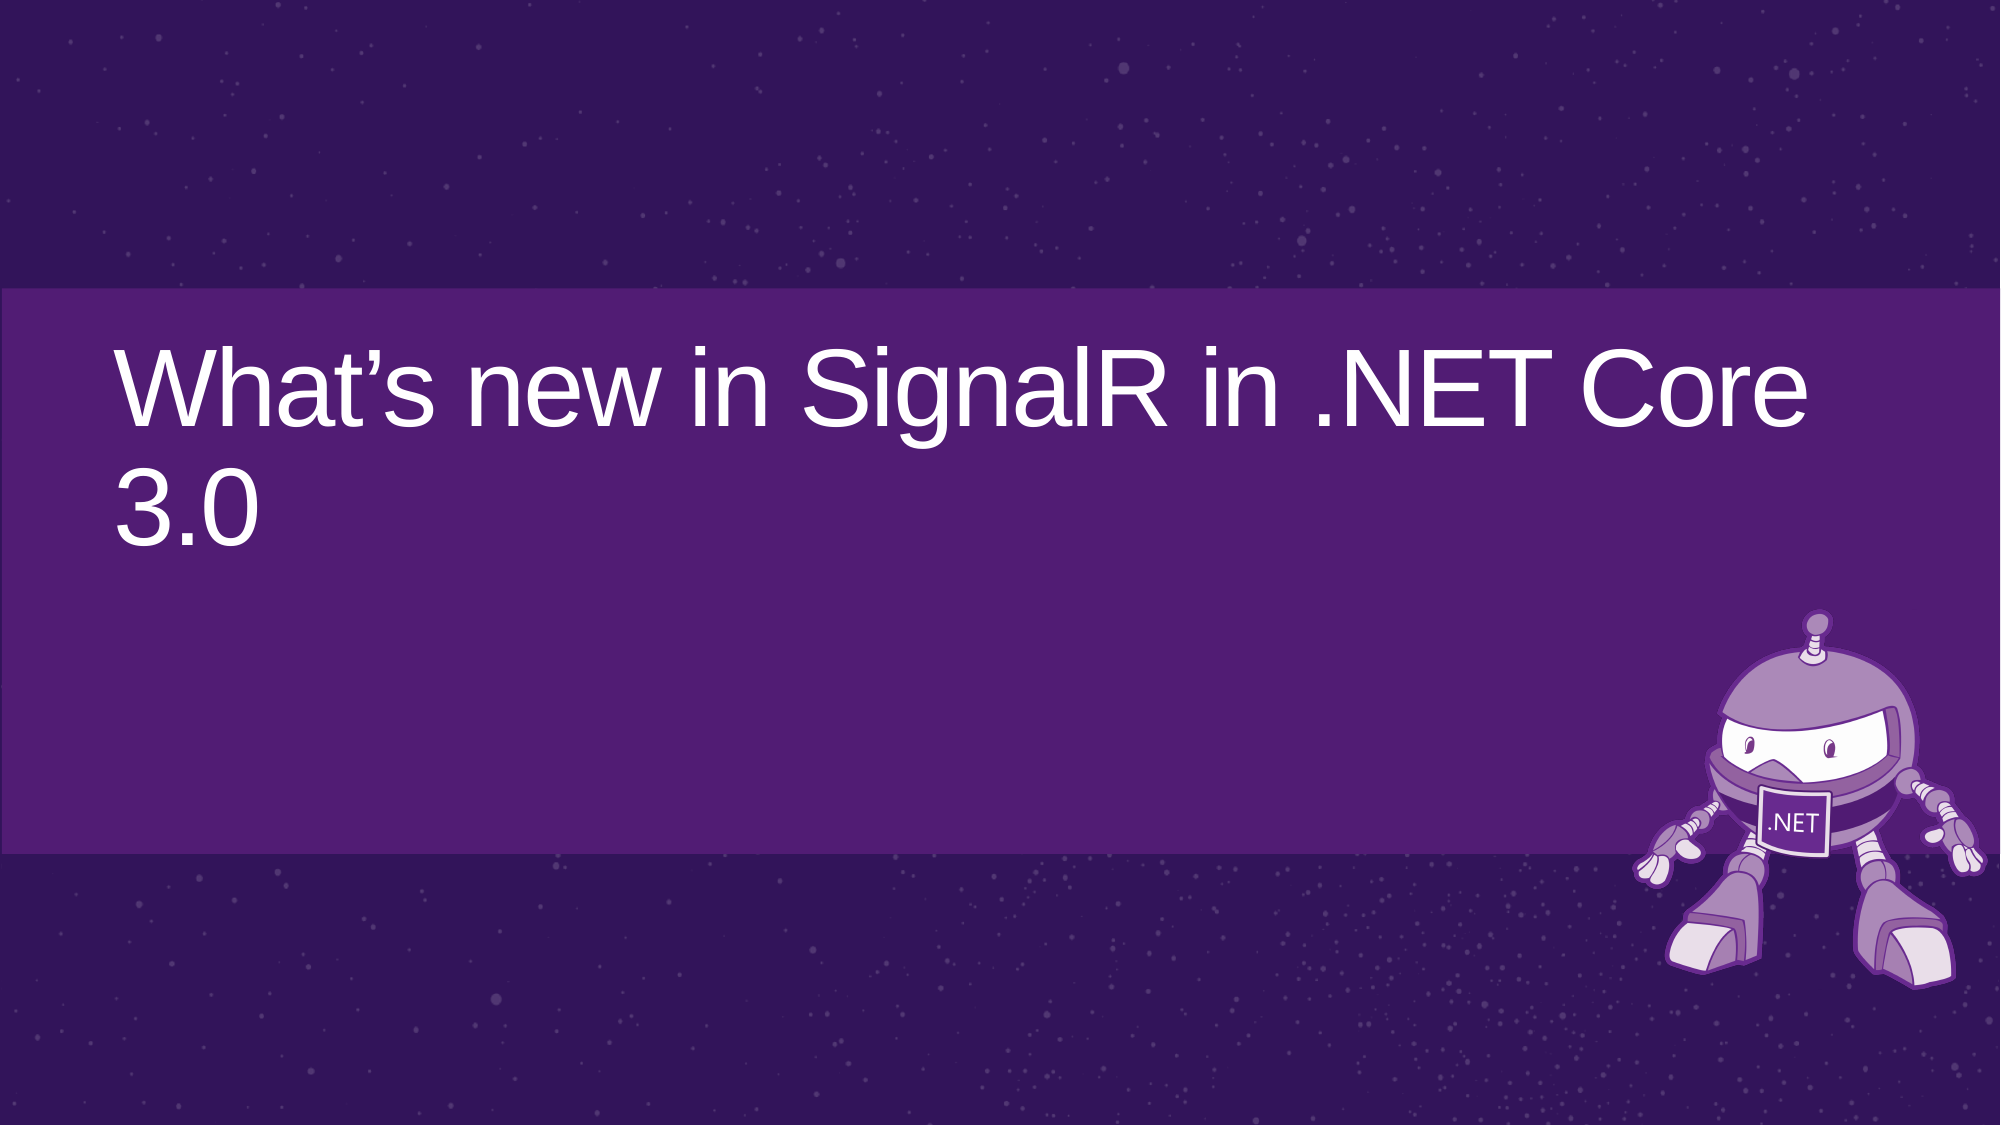

# What’s new in SignalR in .NET Core 3.0